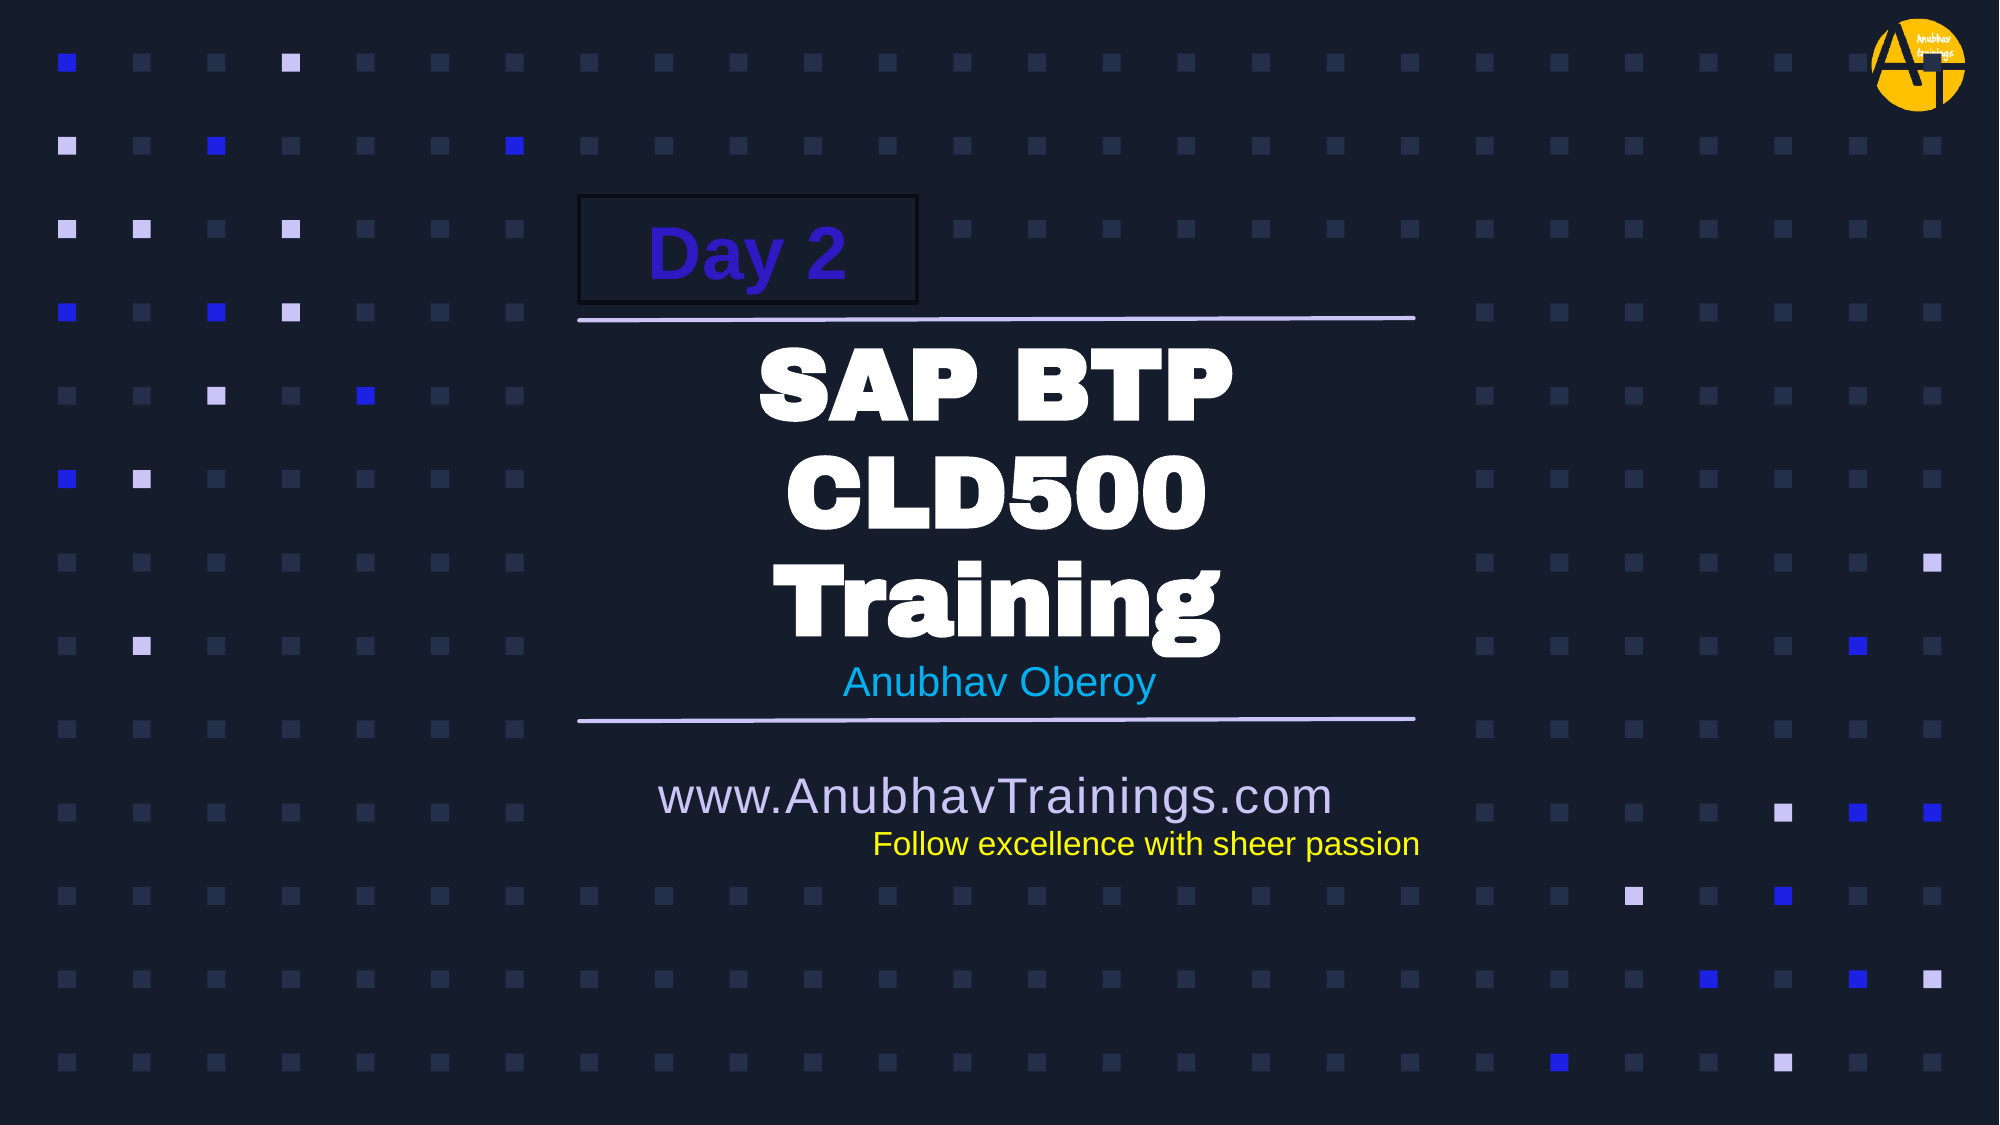

Day 2
# SAP BTP CLD500 Training
Anubhav Oberoy
www.AnubhavTrainings.com
Follow excellence with sheer passion